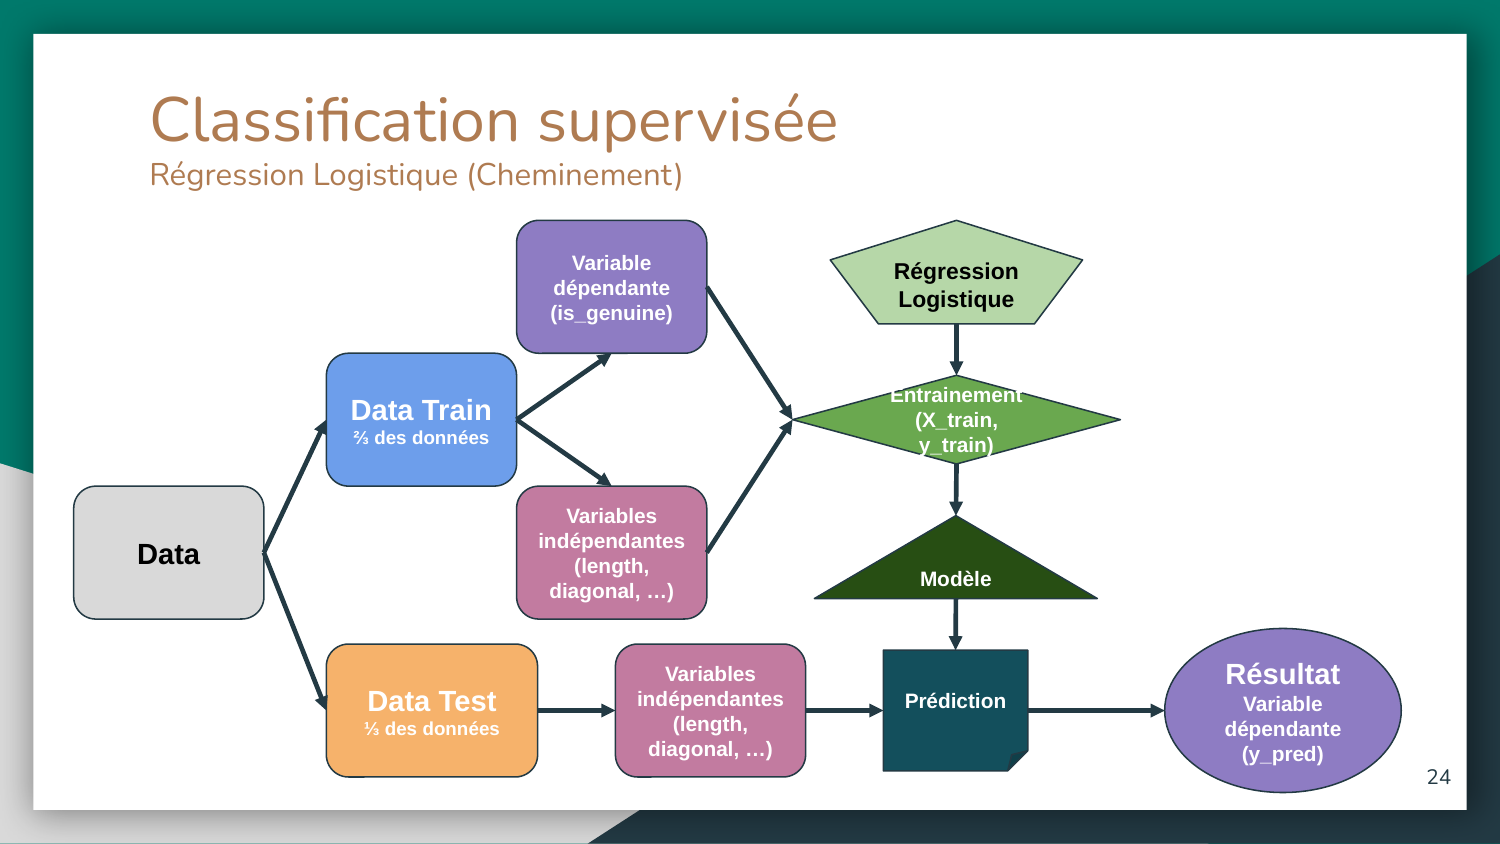

Classification supervisée
Régression Logistique (Cheminement)
Variable dépendante
(is_genuine)
Régression Logistique
Data Train
⅔ des données
Entrainement
(X_train, y_train)
Data
Variables indépendantes
(length, diagonal, …)
Modèle
Résultat
Variable dépendante
(y_pred)
Data Test
⅓ des données
Variables indépendantes
(length, diagonal, …)
Prédiction
24